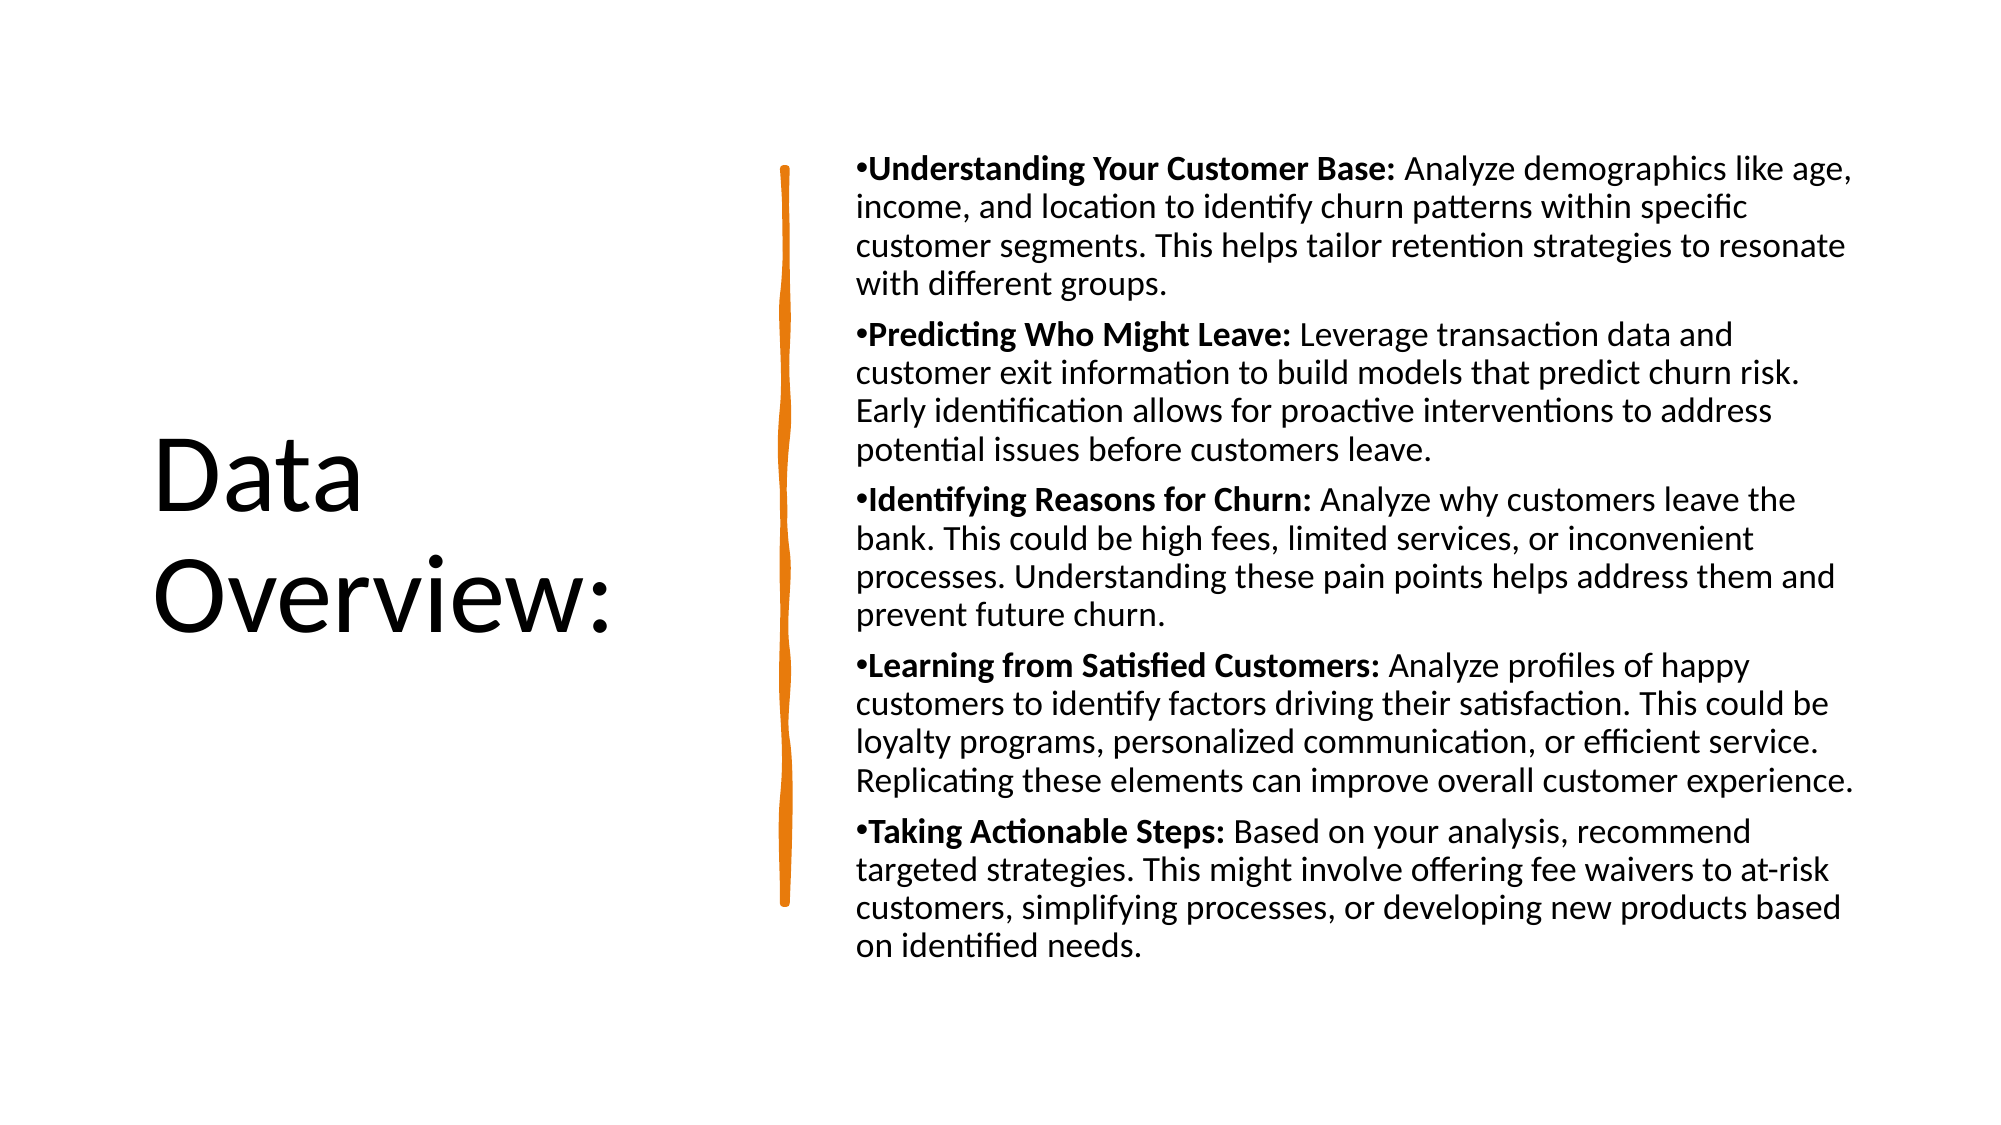

Data Overview:
Understanding Your Customer Base: Analyze demographics like age, income, and location to identify churn patterns within specific customer segments. This helps tailor retention strategies to resonate with different groups.
Predicting Who Might Leave: Leverage transaction data and customer exit information to build models that predict churn risk. Early identification allows for proactive interventions to address potential issues before customers leave.
Identifying Reasons for Churn: Analyze why customers leave the bank. This could be high fees, limited services, or inconvenient processes. Understanding these pain points helps address them and prevent future churn.
Learning from Satisfied Customers: Analyze profiles of happy customers to identify factors driving their satisfaction. This could be loyalty programs, personalized communication, or efficient service. Replicating these elements can improve overall customer experience.
Taking Actionable Steps: Based on your analysis, recommend targeted strategies. This might involve offering fee waivers to at-risk customers, simplifying processes, or developing new products based on identified needs.